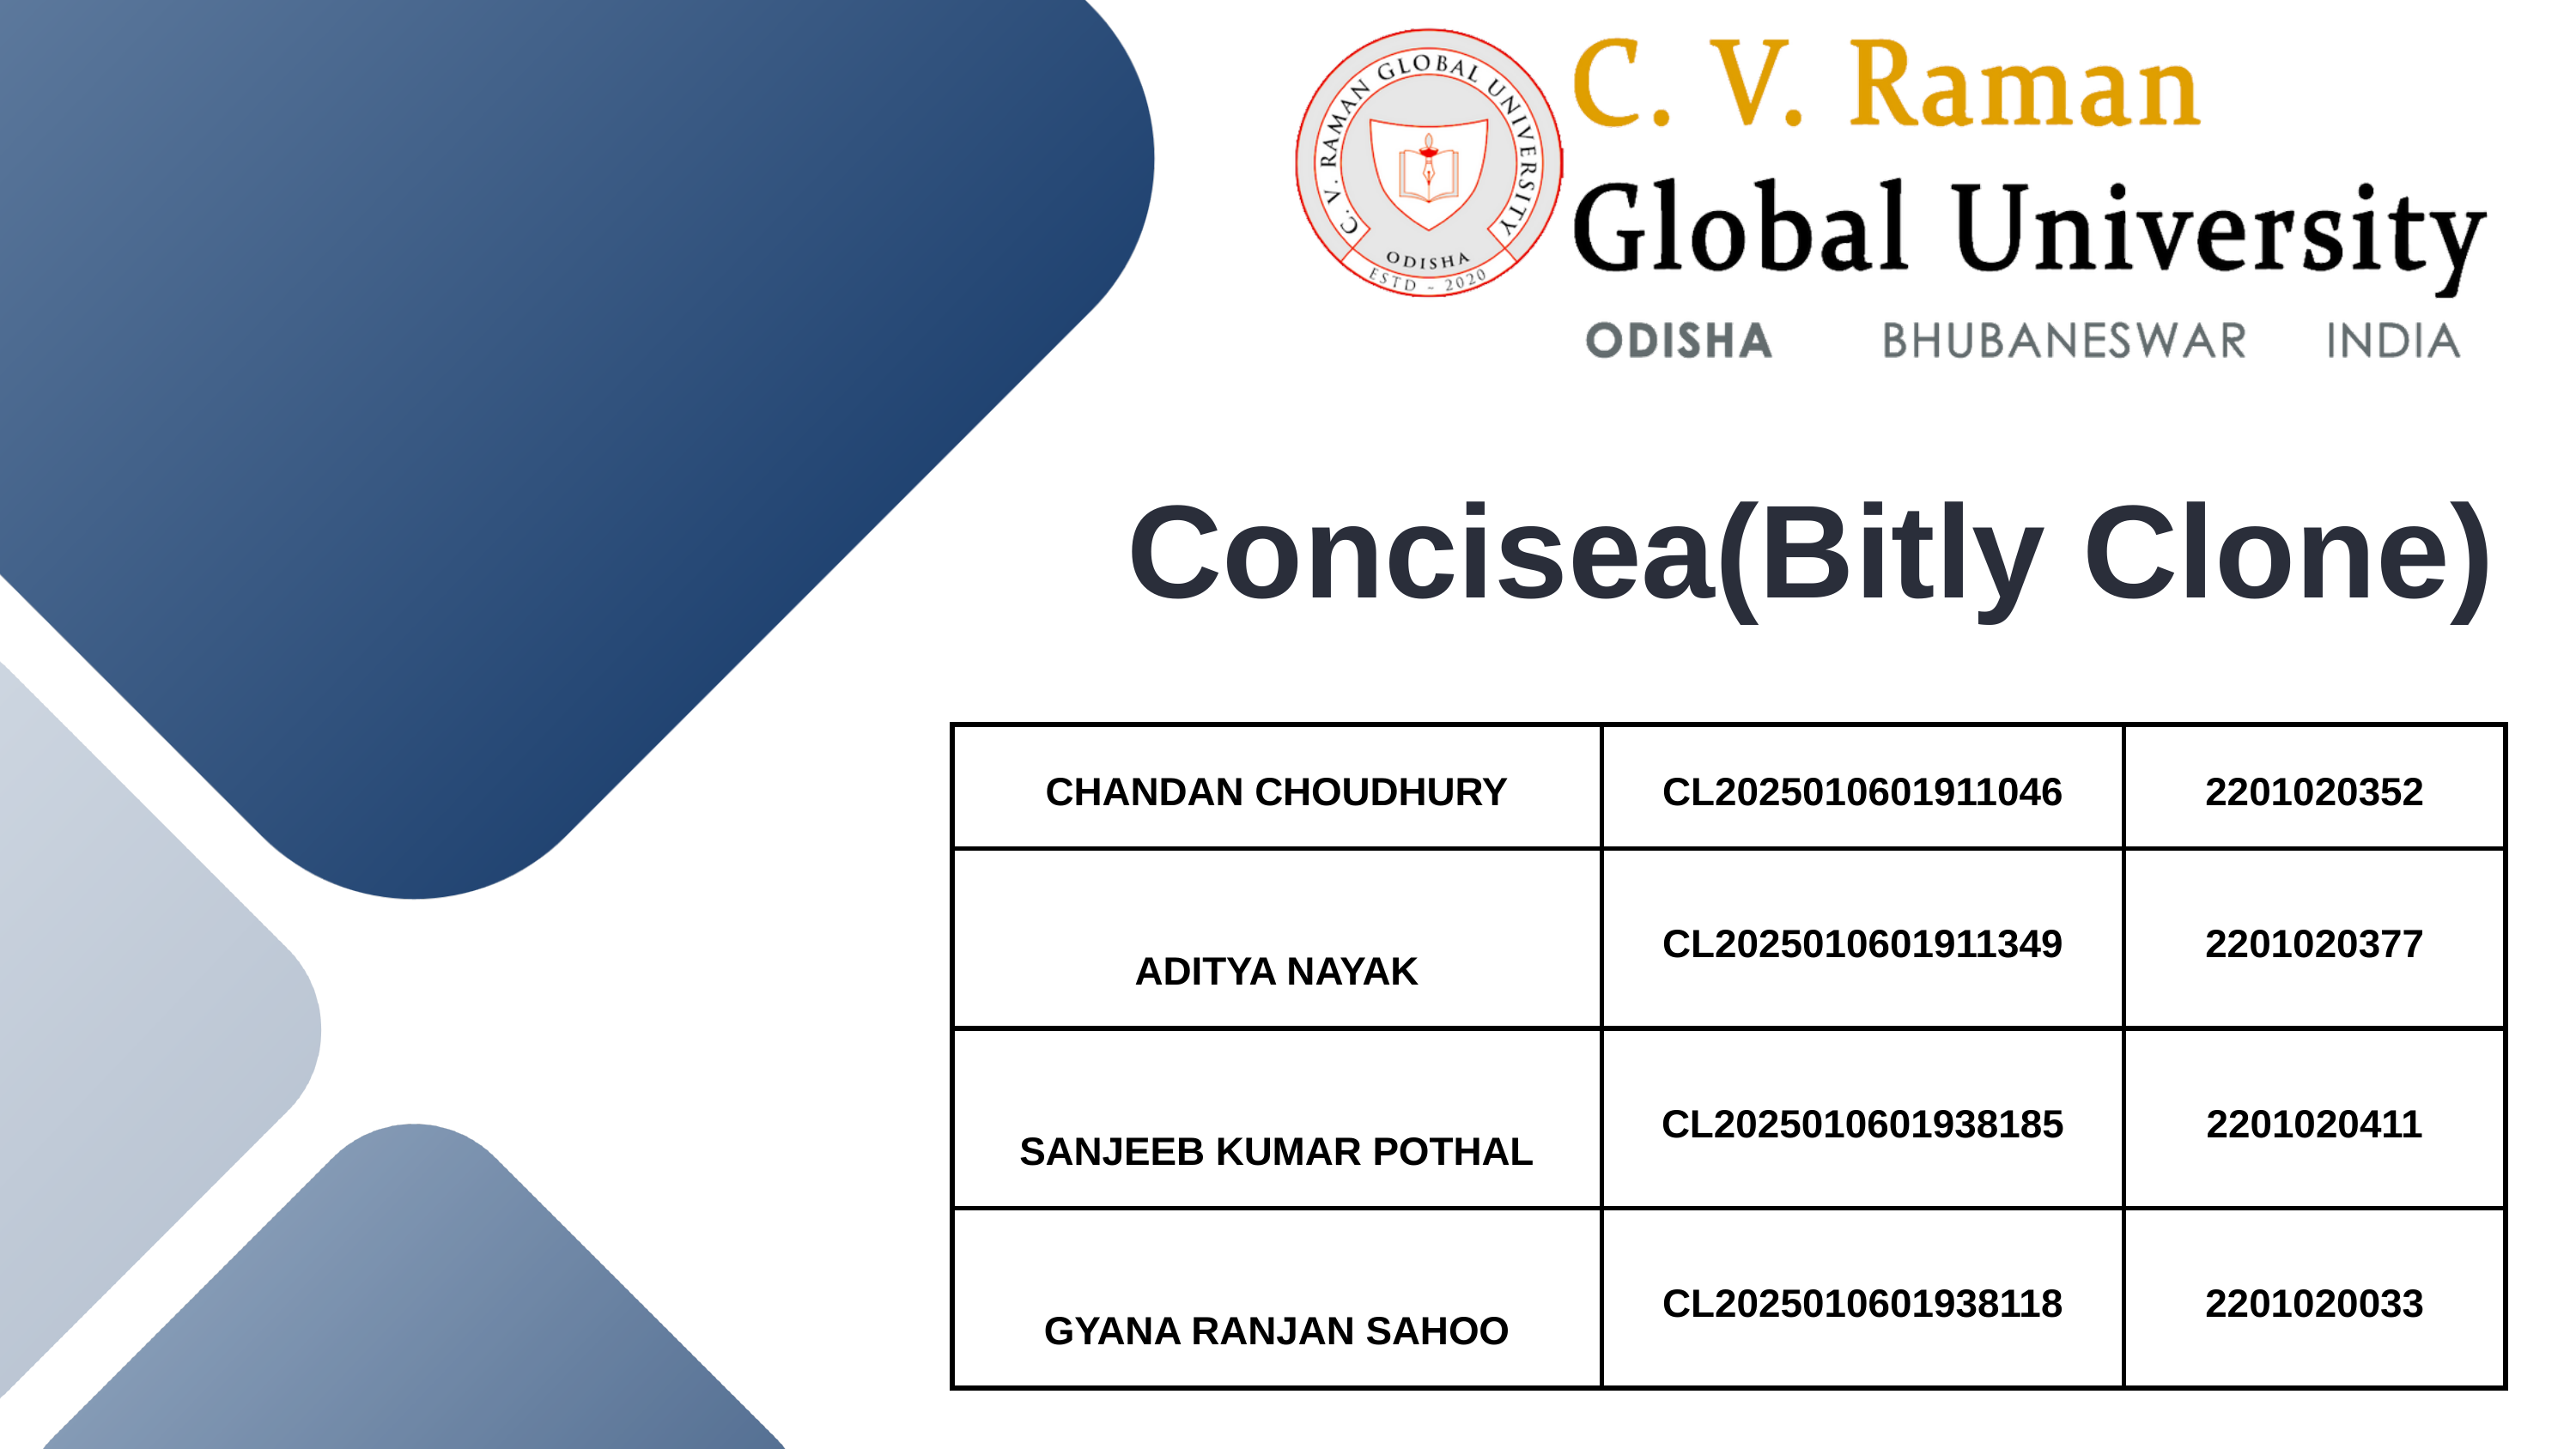

Concisea(Bitly Clone)

| CHANDAN CHOUDHURY | CL2025010601911046 | 2201020352 |
| --- | --- | --- |
| ADITYA NAYAK | CL2025010601911349 | 2201020377 |
| SANJEEB KUMAR POTHAL | CL2025010601938185 | 2201020411 |
| GYANA RANJAN SAHOO | CL2025010601938118 | 2201020033 |